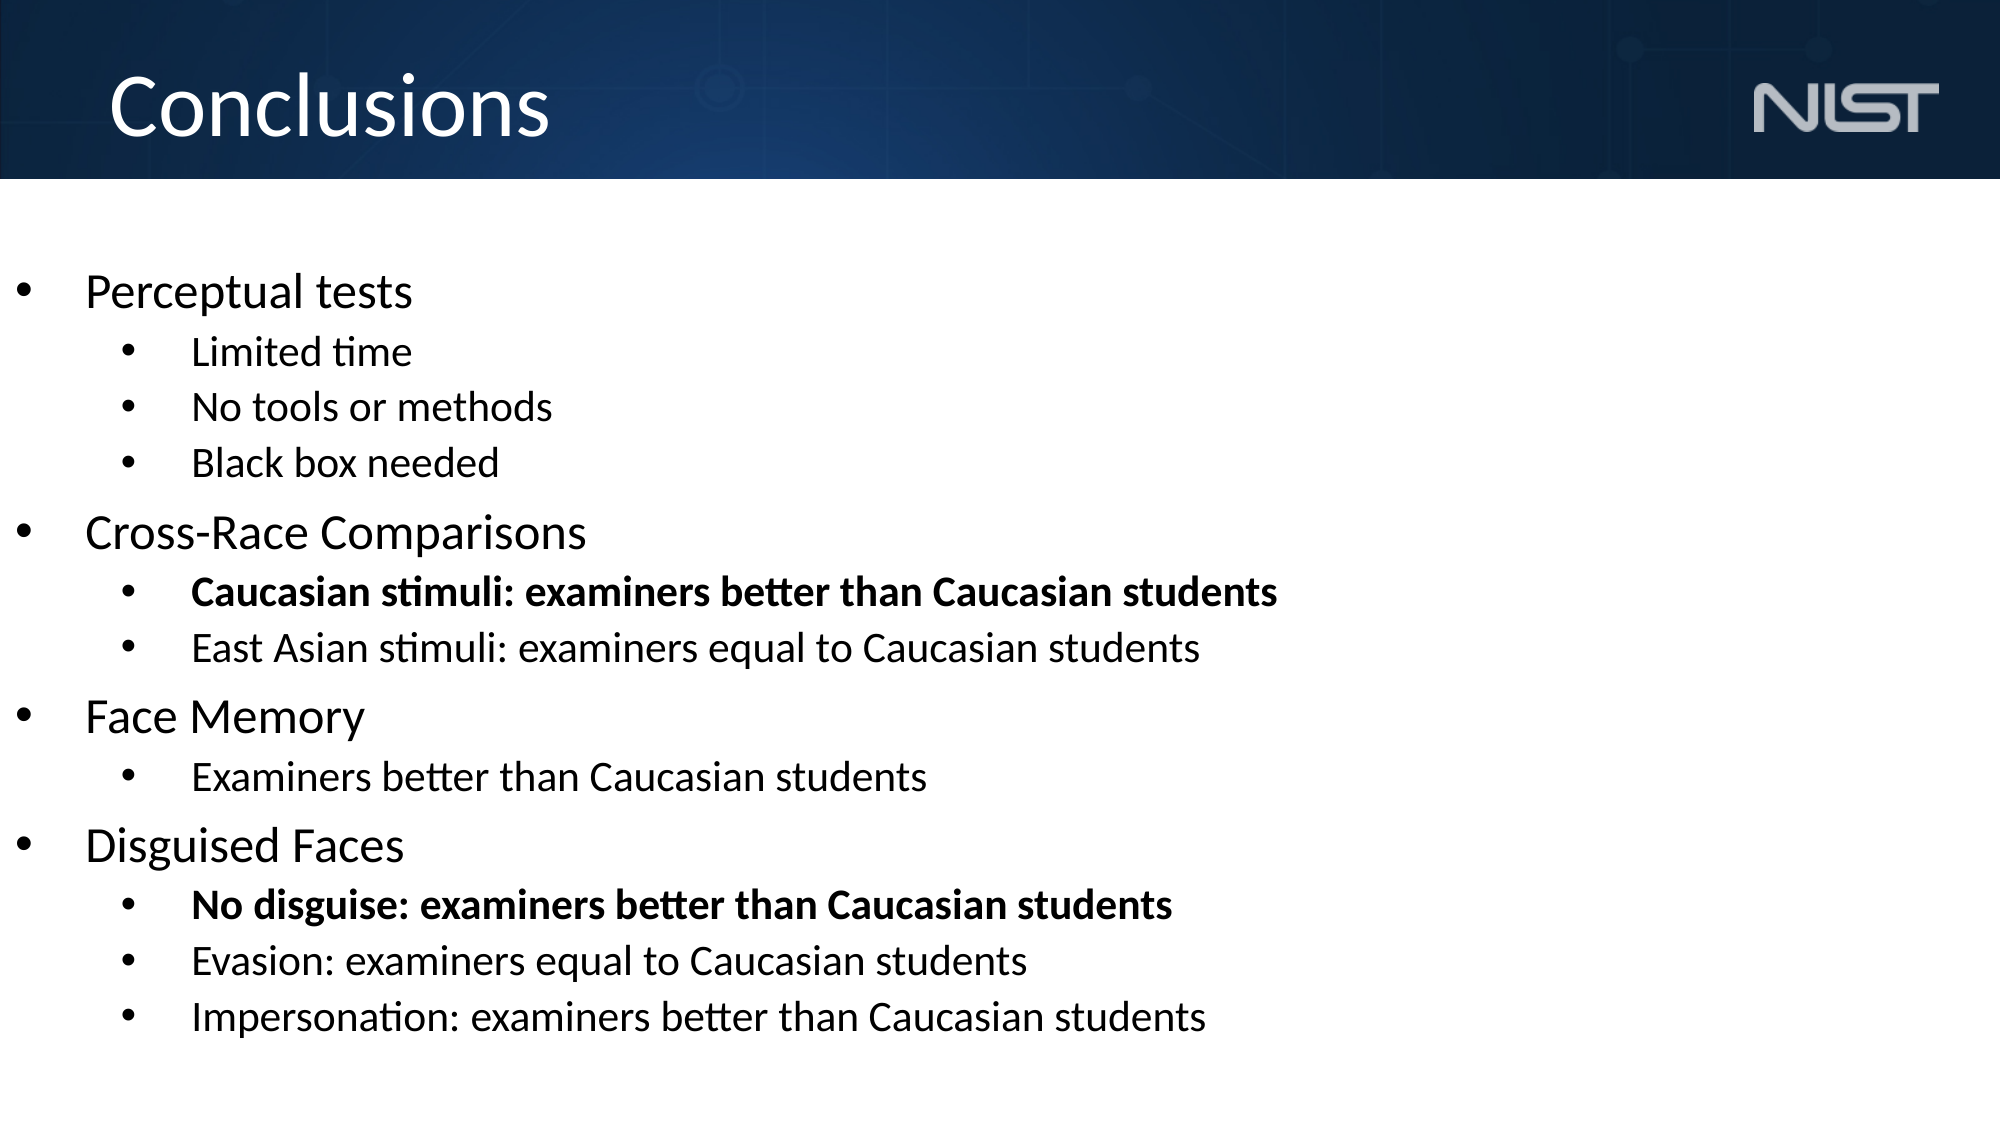

# Conclusions

Perceptual tests
Limited time
No tools or methods
Black box needed
Cross-Race Comparisons
Caucasian stimuli: examiners better than Caucasian students
East Asian stimuli: examiners equal to Caucasian students
Face Memory
Examiners better than Caucasian students
Disguised Faces
No disguise: examiners better than Caucasian students
Evasion: examiners equal to Caucasian students
Impersonation: examiners better than Caucasian students
X